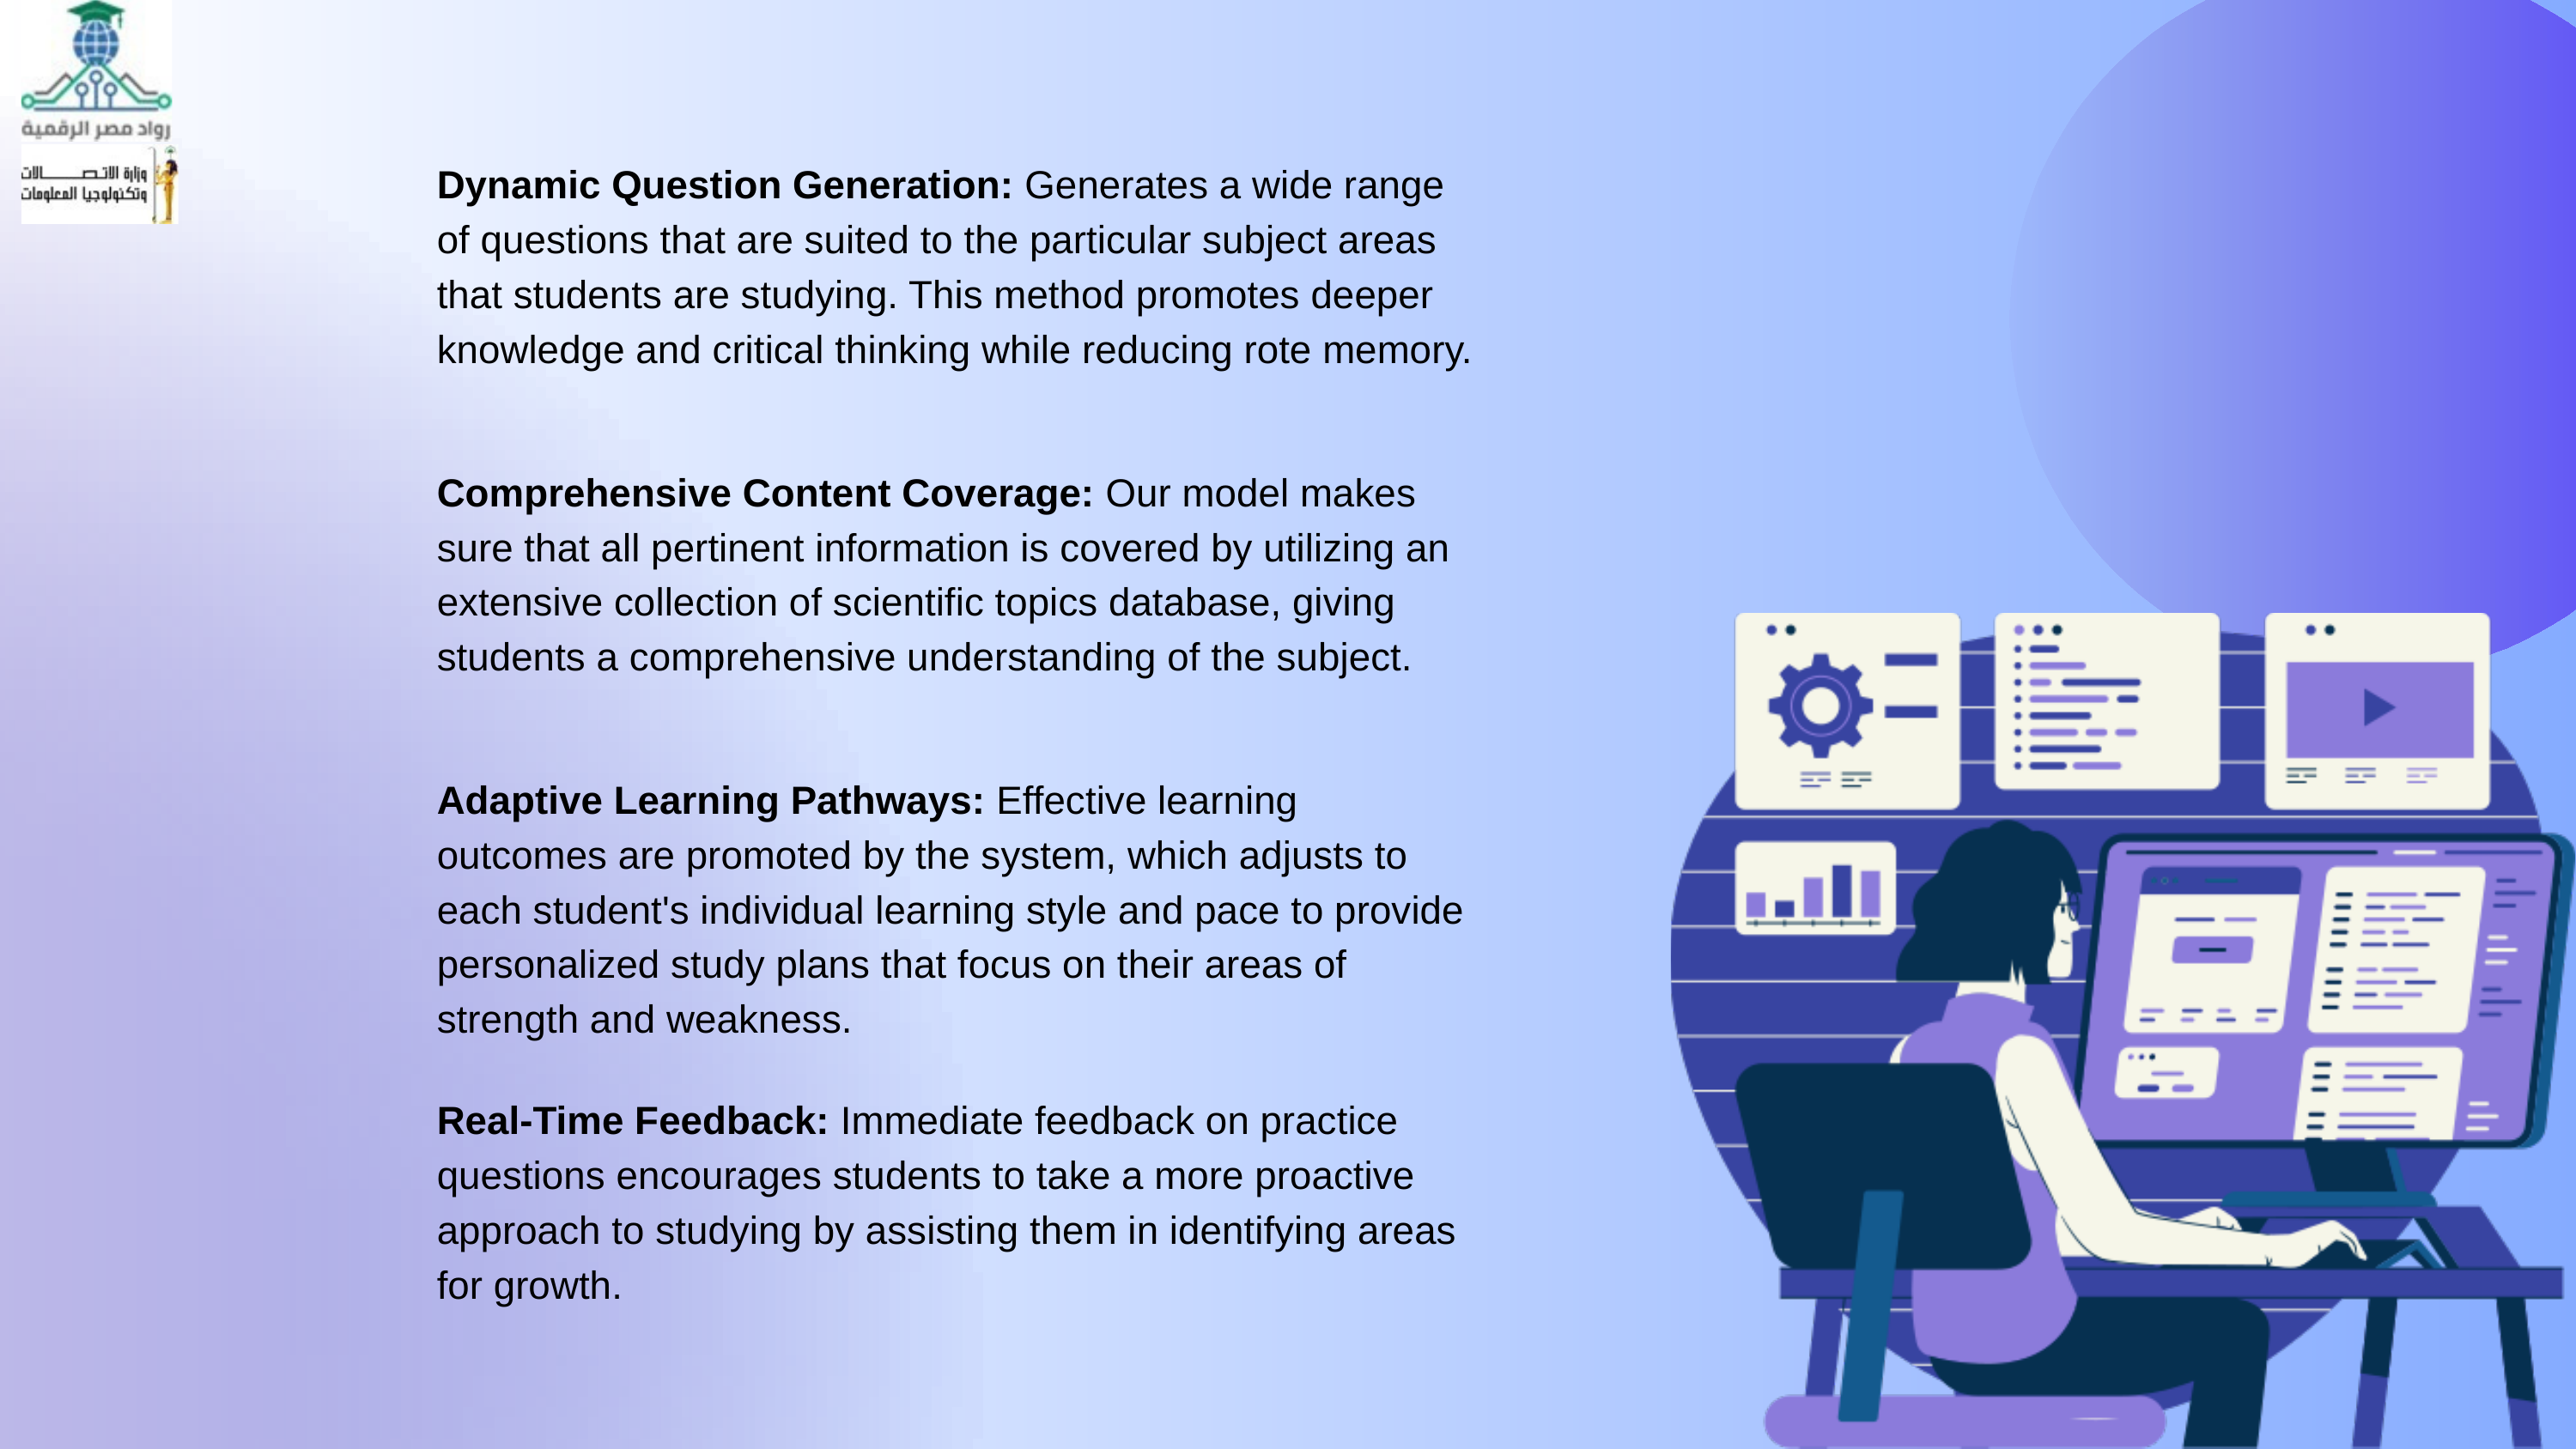

Dynamic Question Generation: Generates a wide range of questions that are suited to the particular subject areas that students are studying. This method promotes deeper knowledge and critical thinking while reducing rote memory.
Comprehensive Content Coverage: Our model makes sure that all pertinent information is covered by utilizing an extensive collection of scientific topics database, giving students a comprehensive understanding of the subject.

Adaptive Learning Pathways: Effective learning outcomes are promoted by the system, which adjusts to each student's individual learning style and pace to provide personalized study plans that focus on their areas of strength and weakness.
Real-Time Feedback: Immediate feedback on practice questions encourages students to take a more proactive approach to studying by assisting them in identifying areas for growth.